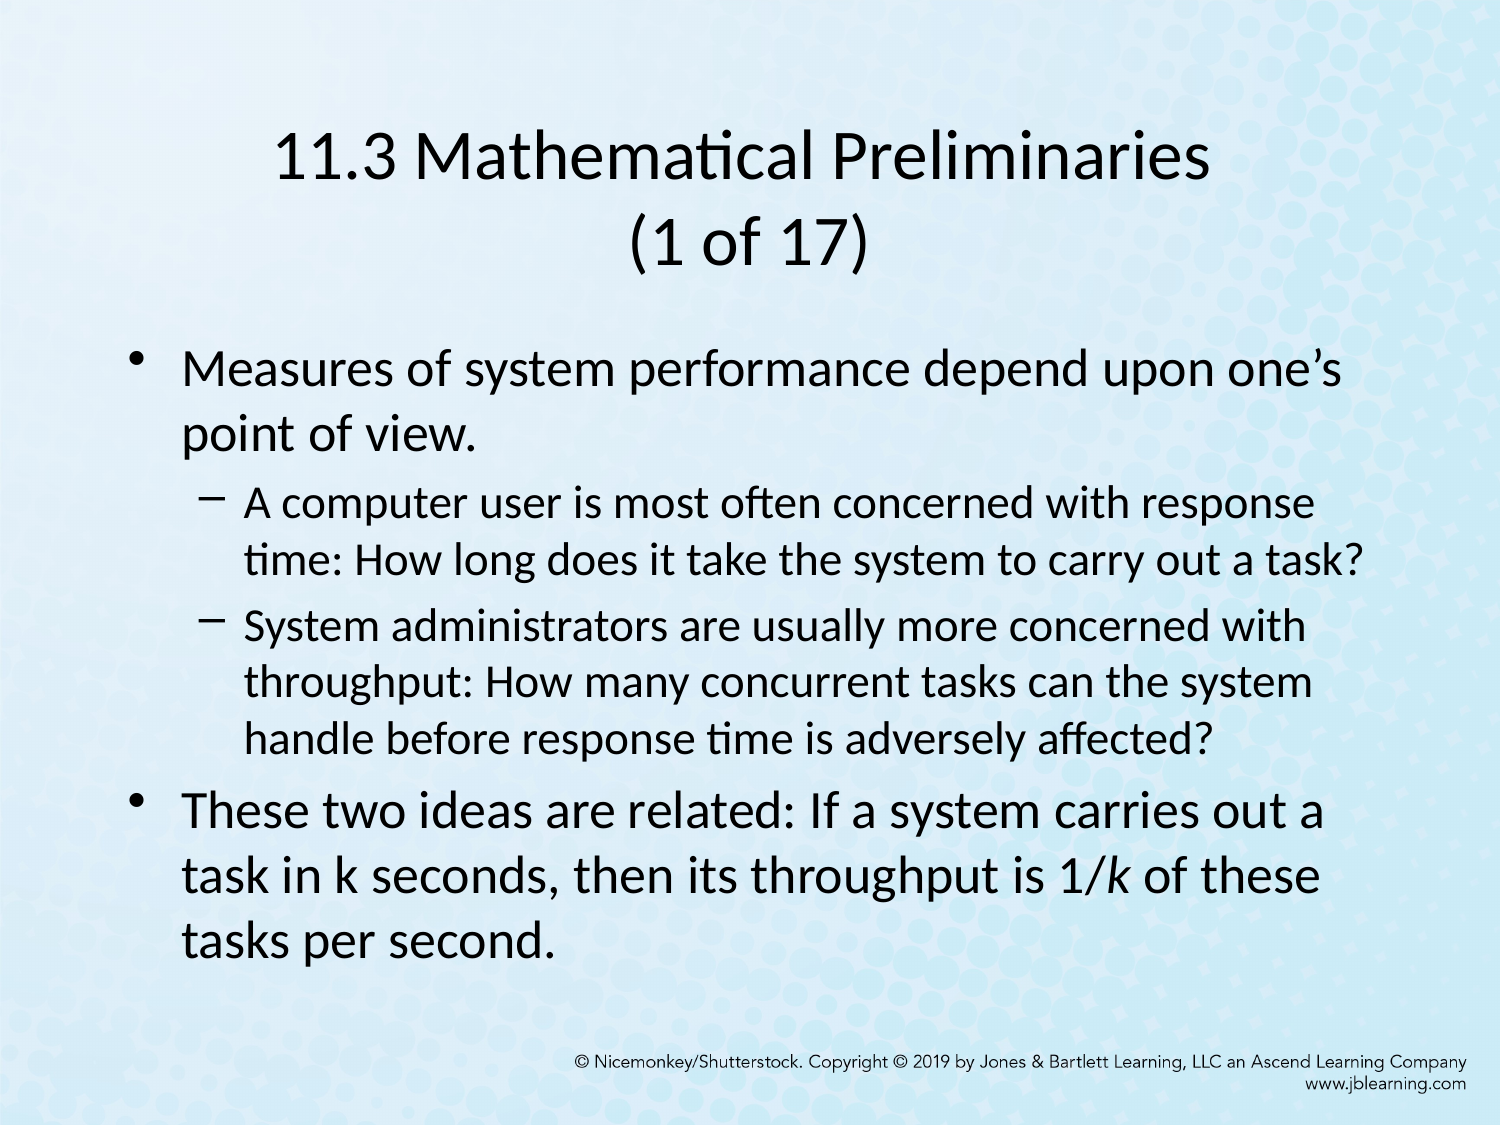

# 11.3 Mathematical Preliminaries (1 of 17)
Measures of system performance depend upon one’s point of view.
A computer user is most often concerned with response time: How long does it take the system to carry out a task?
System administrators are usually more concerned with throughput: How many concurrent tasks can the system handle before response time is adversely affected?
These two ideas are related: If a system carries out a task in k seconds, then its throughput is 1/k of these tasks per second.